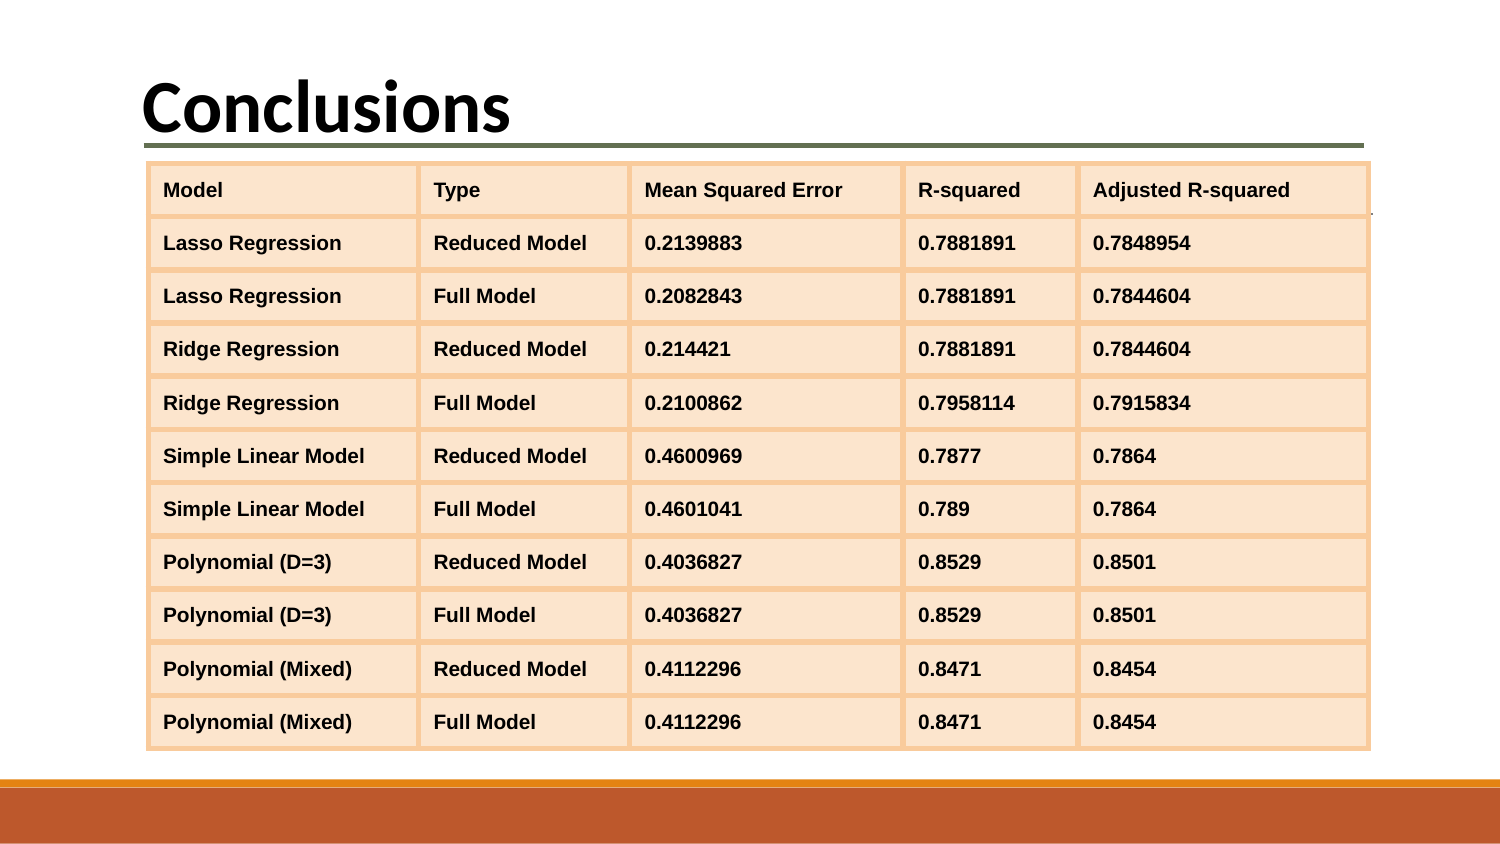

# Conclusions
| Model | Type | Mean Squared Error | R-squared | Adjusted R-squared |
| --- | --- | --- | --- | --- |
| Lasso Regression | Reduced Model | 0.2139883 | 0.7881891 | 0.7848954 |
| Lasso Regression | Full Model | 0.2082843 | 0.7881891 | 0.7844604 |
| Ridge Regression | Reduced Model | 0.214421 | 0.7881891 | 0.7844604 |
| Ridge Regression | Full Model | 0.2100862 | 0.7958114 | 0.7915834 |
| Simple Linear Model | Reduced Model | 0.4600969 | 0.7877 | 0.7864 |
| Simple Linear Model | Full Model | 0.4601041 | 0.789 | 0.7864 |
| Polynomial (D=3) | Reduced Model | 0.4036827 | 0.8529 | 0.8501 |
| Polynomial (D=3) | Full Model | 0.4036827 | 0.8529 | 0.8501 |
| Polynomial (Mixed) | Reduced Model | 0.4112296 | 0.8471 | 0.8454 |
| Polynomial (Mixed) | Full Model | 0.4112296 | 0.8471 | 0.8454 |